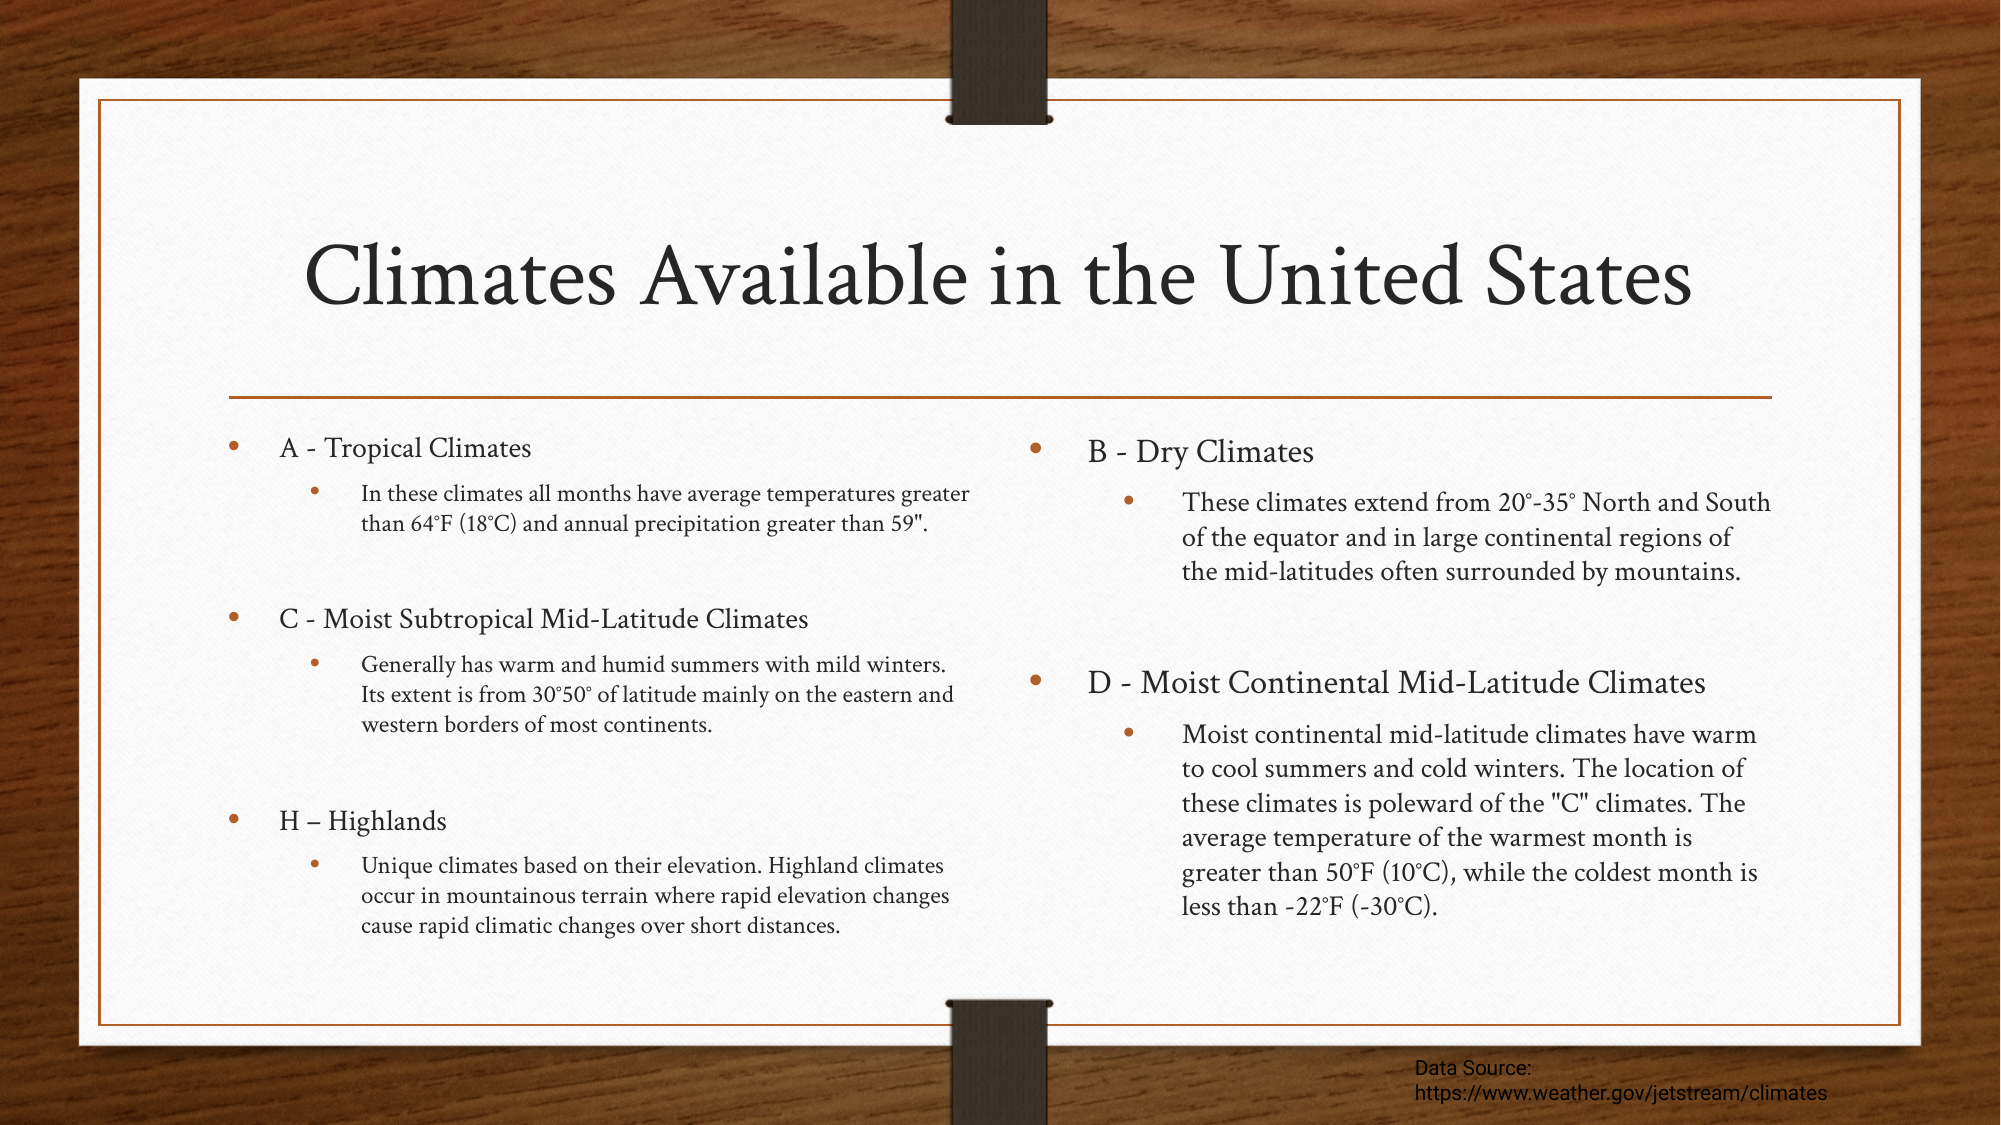

# Climates Available in the United States
A - Tropical Climates
In these climates all months have average temperatures greater than 64°F (18°C) and annual precipitation greater than 59".

C - Moist Subtropical Mid-Latitude Climates
Generally has warm and humid summers with mild winters. Its extent is from 30°50° of latitude mainly on the eastern and western borders of most continents.

H – Highlands
Unique climates based on their elevation. Highland climates occur in mountainous terrain where rapid elevation changes cause rapid climatic changes over short distances.
B - Dry Climates
These climates extend from 20°-35° North and South of the equator and in large continental regions of the mid-latitudes often surrounded by mountains.

D - Moist Continental Mid-Latitude Climates
Moist continental mid-latitude climates have warm to cool summers and cold winters. The location of these climates is poleward of the "C" climates. The average temperature of the warmest month is greater than 50°F (10°C), while the coldest month is less than -22°F (-30°C).
Data Source: https://www.weather.gov/jetstream/climates